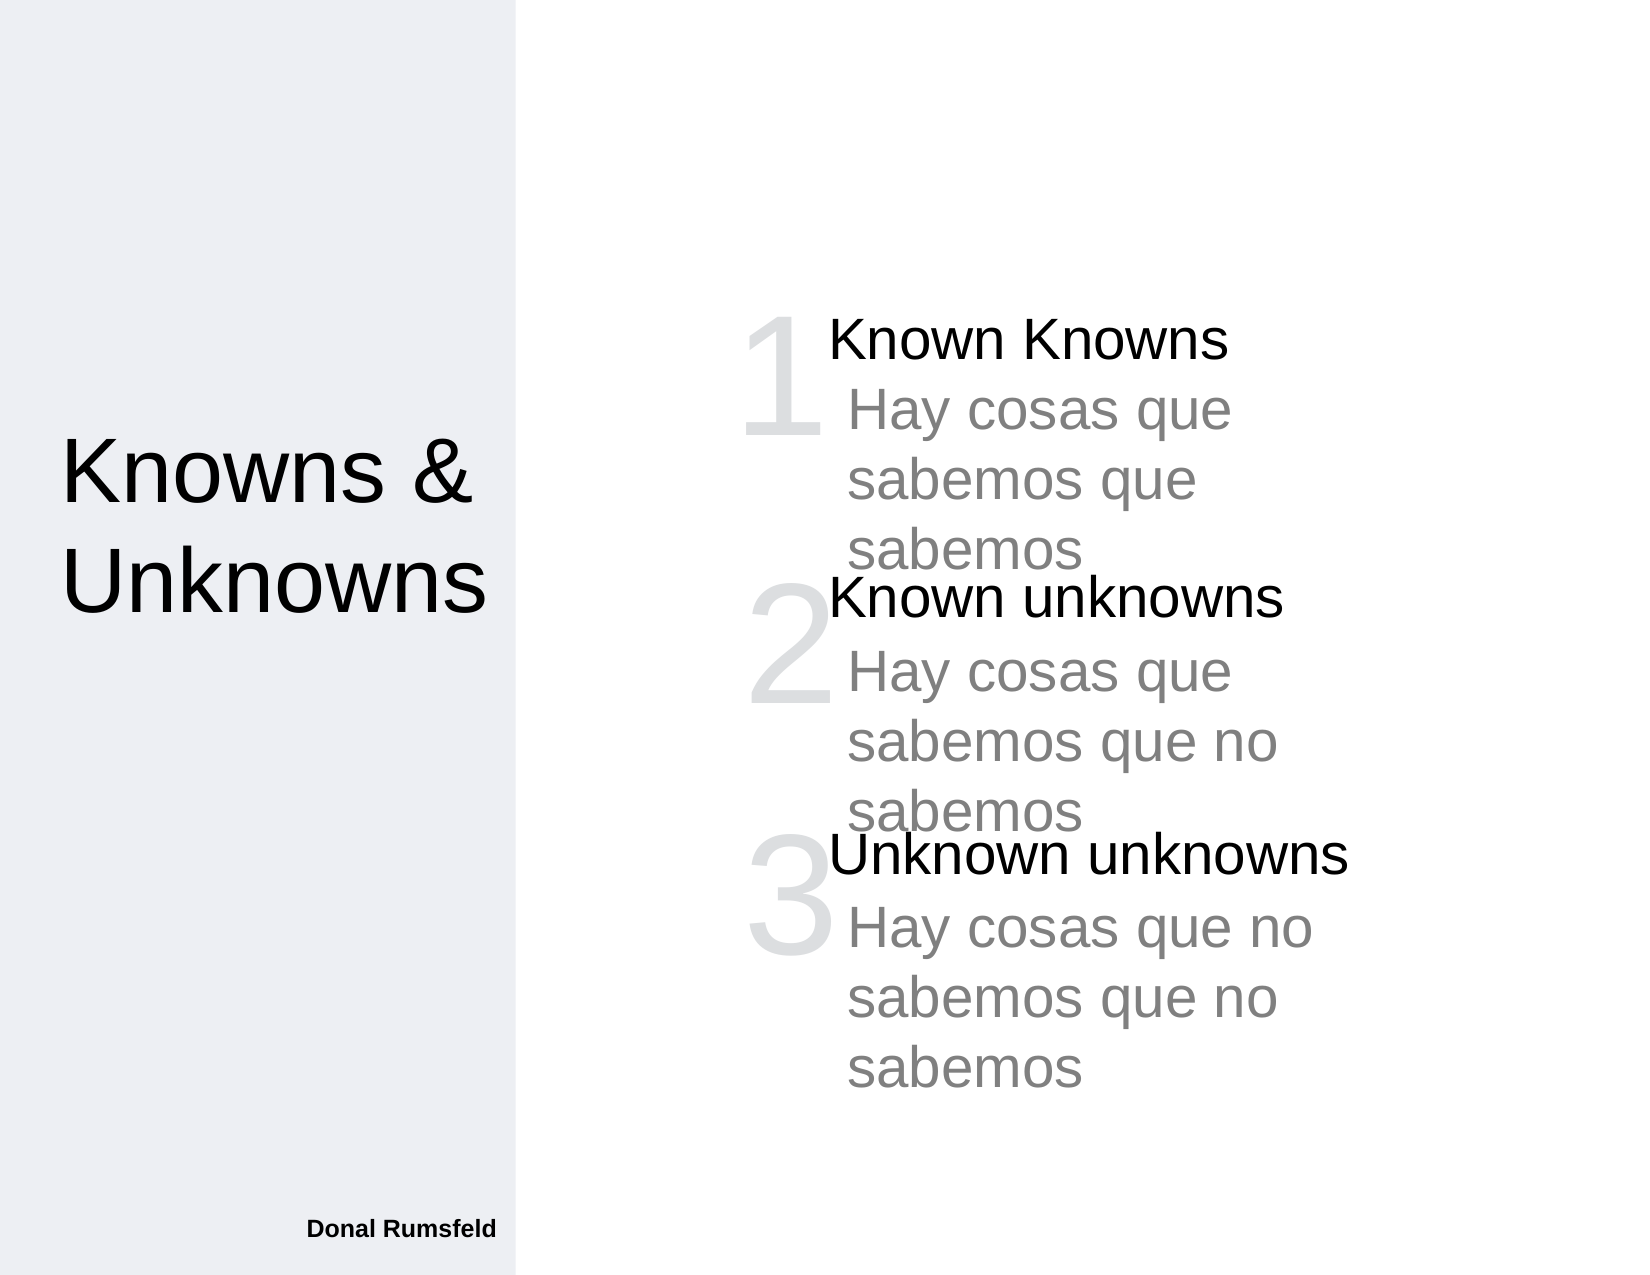

1
Known Knowns
Hay cosas que sabemos que sabemos
Knowns &
Unknowns
2
Known unknowns
Hay cosas que sabemos que no sabemos
3
Unknown unknowns
Hay cosas que no sabemos que no sabemos
Donal Rumsfeld